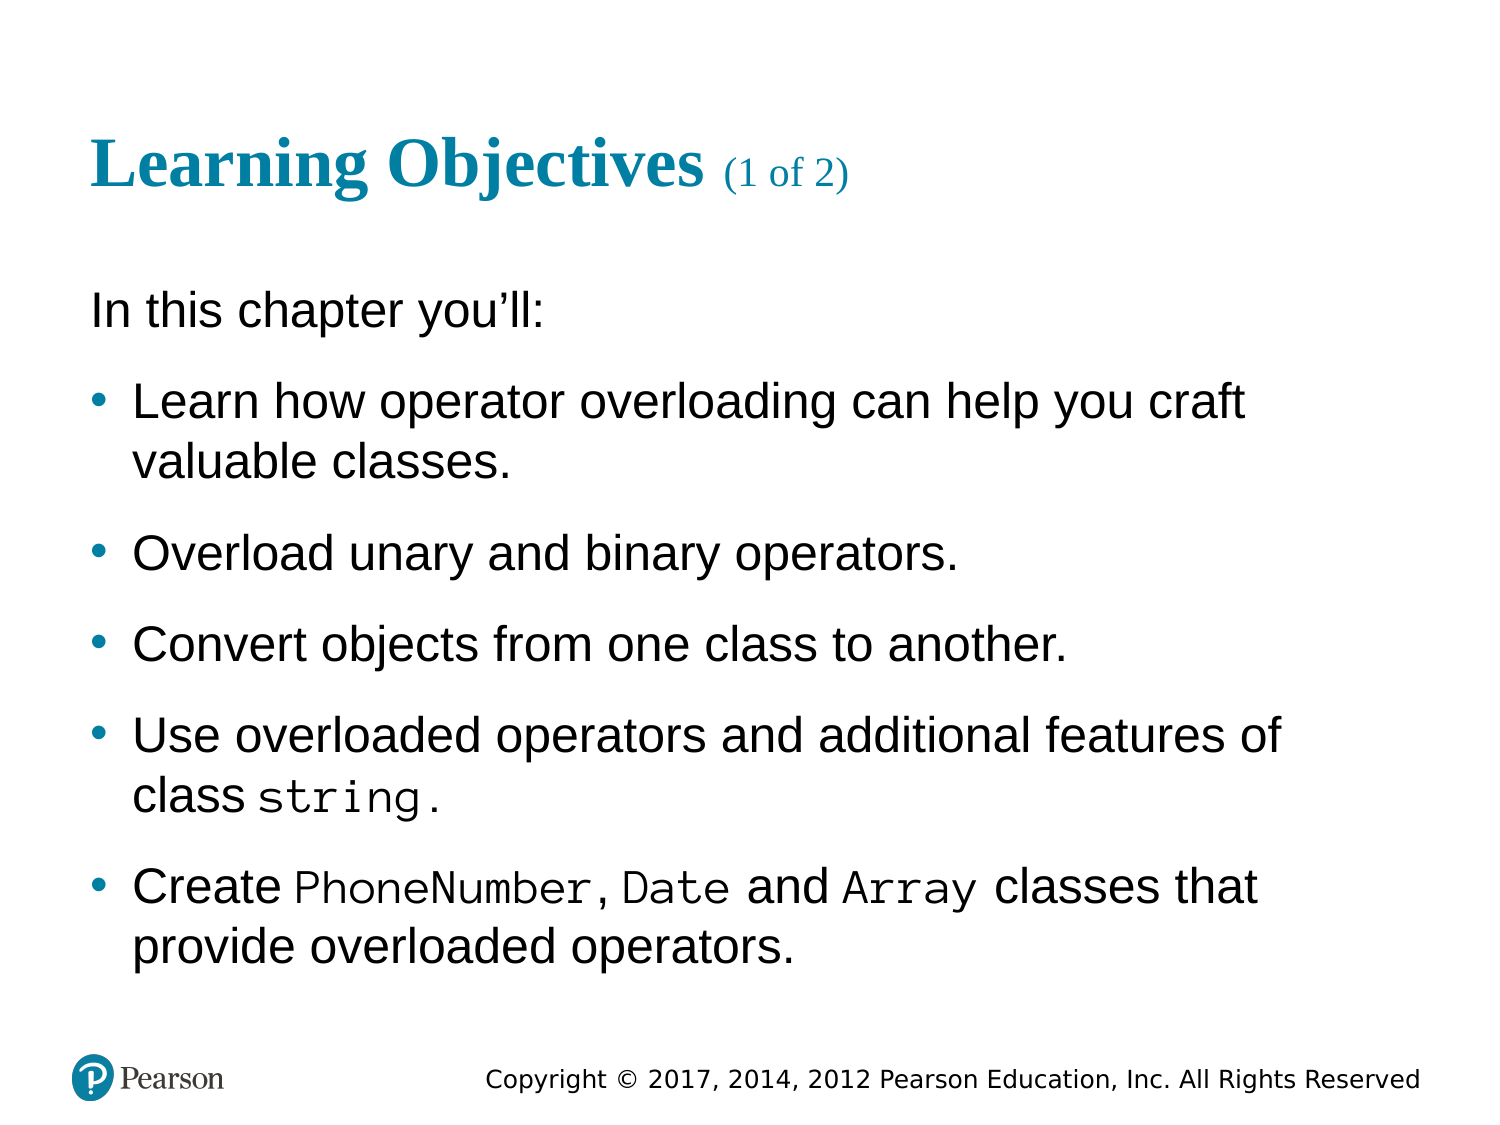

# Learning Objectives (1 of 2)
In this chapter you’ll:
Learn how operator overloading can help you craft valuable classes.
Overload unary and binary operators.
Convert objects from one class to another.
Use overloaded operators and additional features of class string.
Create PhoneNumber, Date and Array classes that provide overloaded operators.